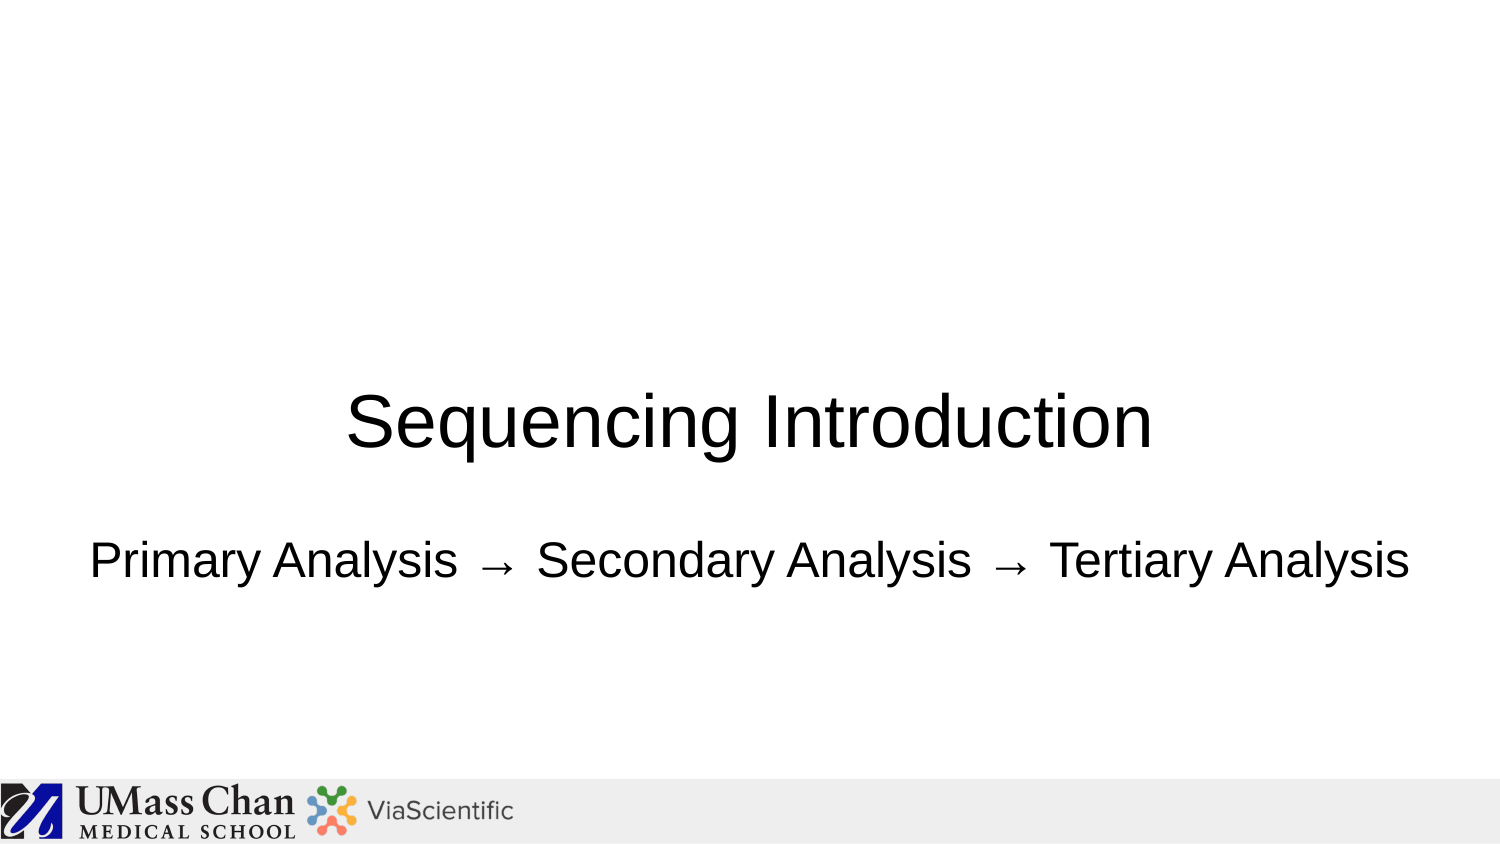

# Sequencing Introduction
Primary Analysis → Secondary Analysis → Tertiary Analysis